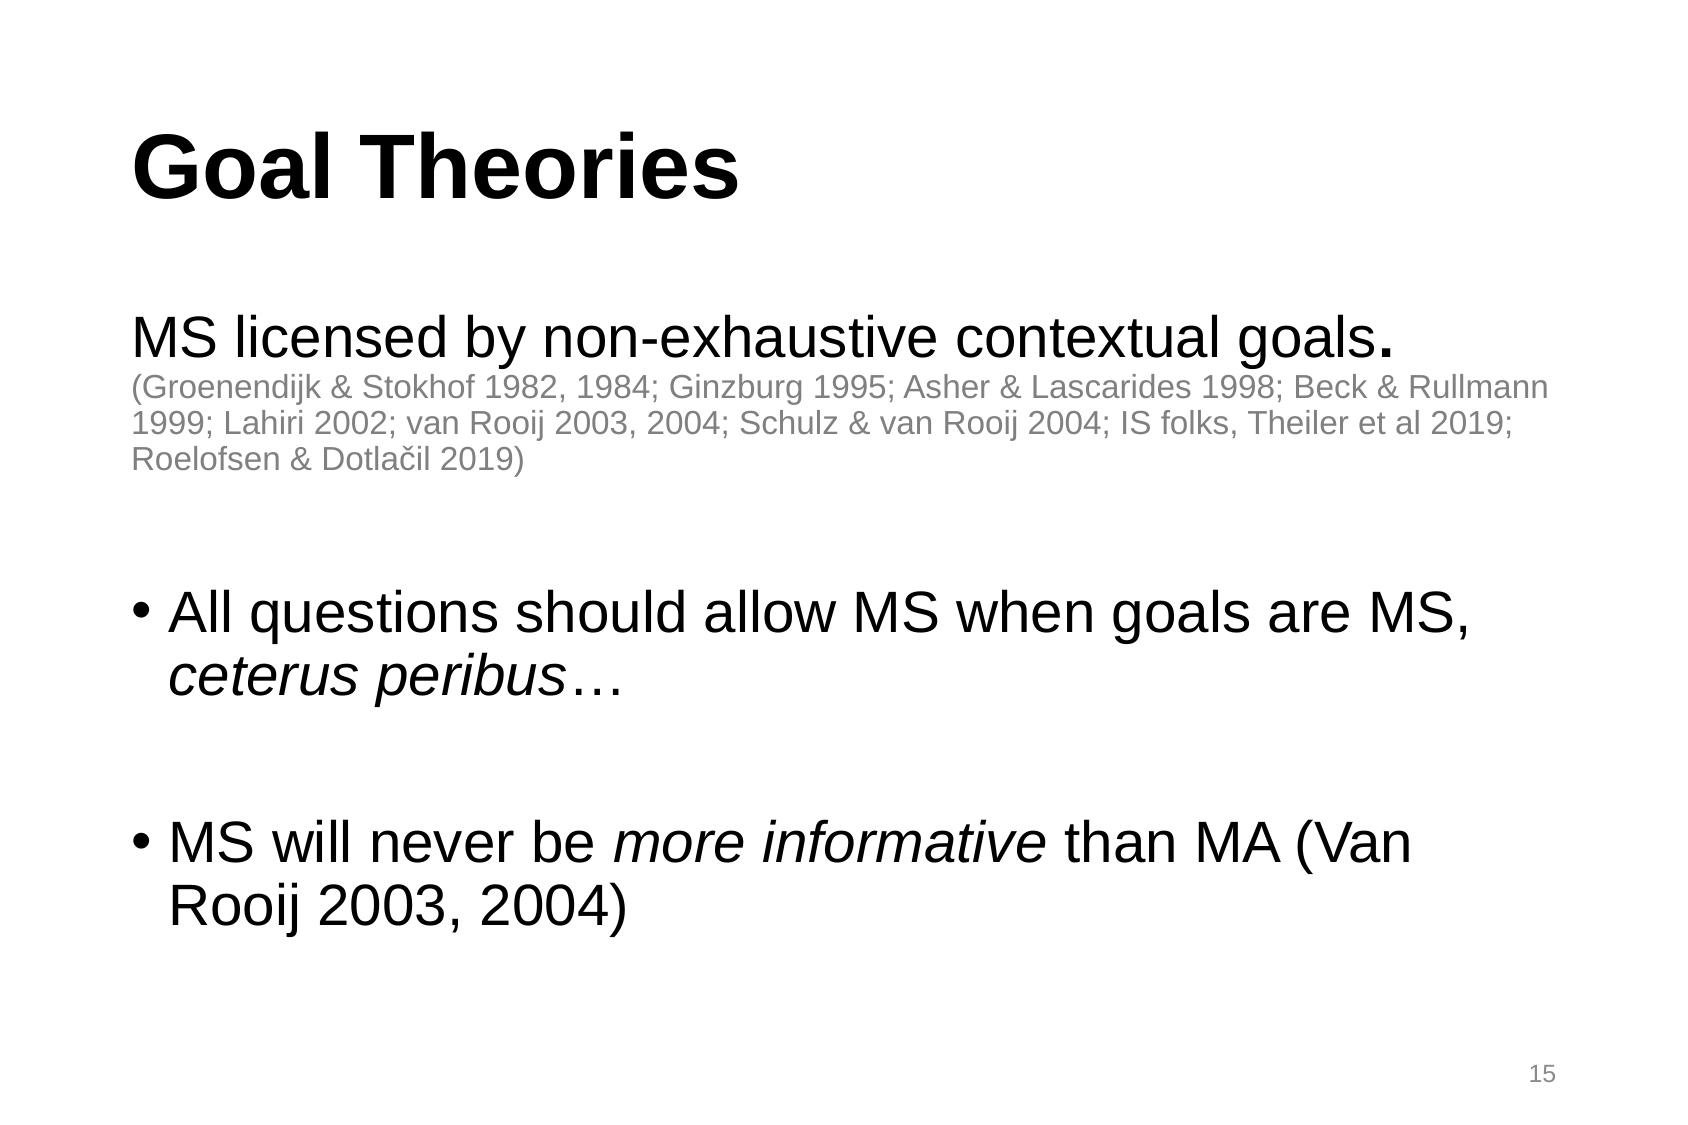

# Goal Theories
MS licensed by non-exhaustive contextual goals.
(Groenendijk & Stokhof 1982, 1984; Ginzburg 1995; Asher & Lascarides 1998; Beck & Rullmann 1999; Lahiri 2002; van Rooij 2003, 2004; Schulz & van Rooij 2004; IS folks, Theiler et al 2019; Roelofsen & Dotlačil 2019)

All questions should allow MS when goals are MS, ceterus peribus…

MS will never be more informative than MA (Van Rooij 2003, 2004)
15